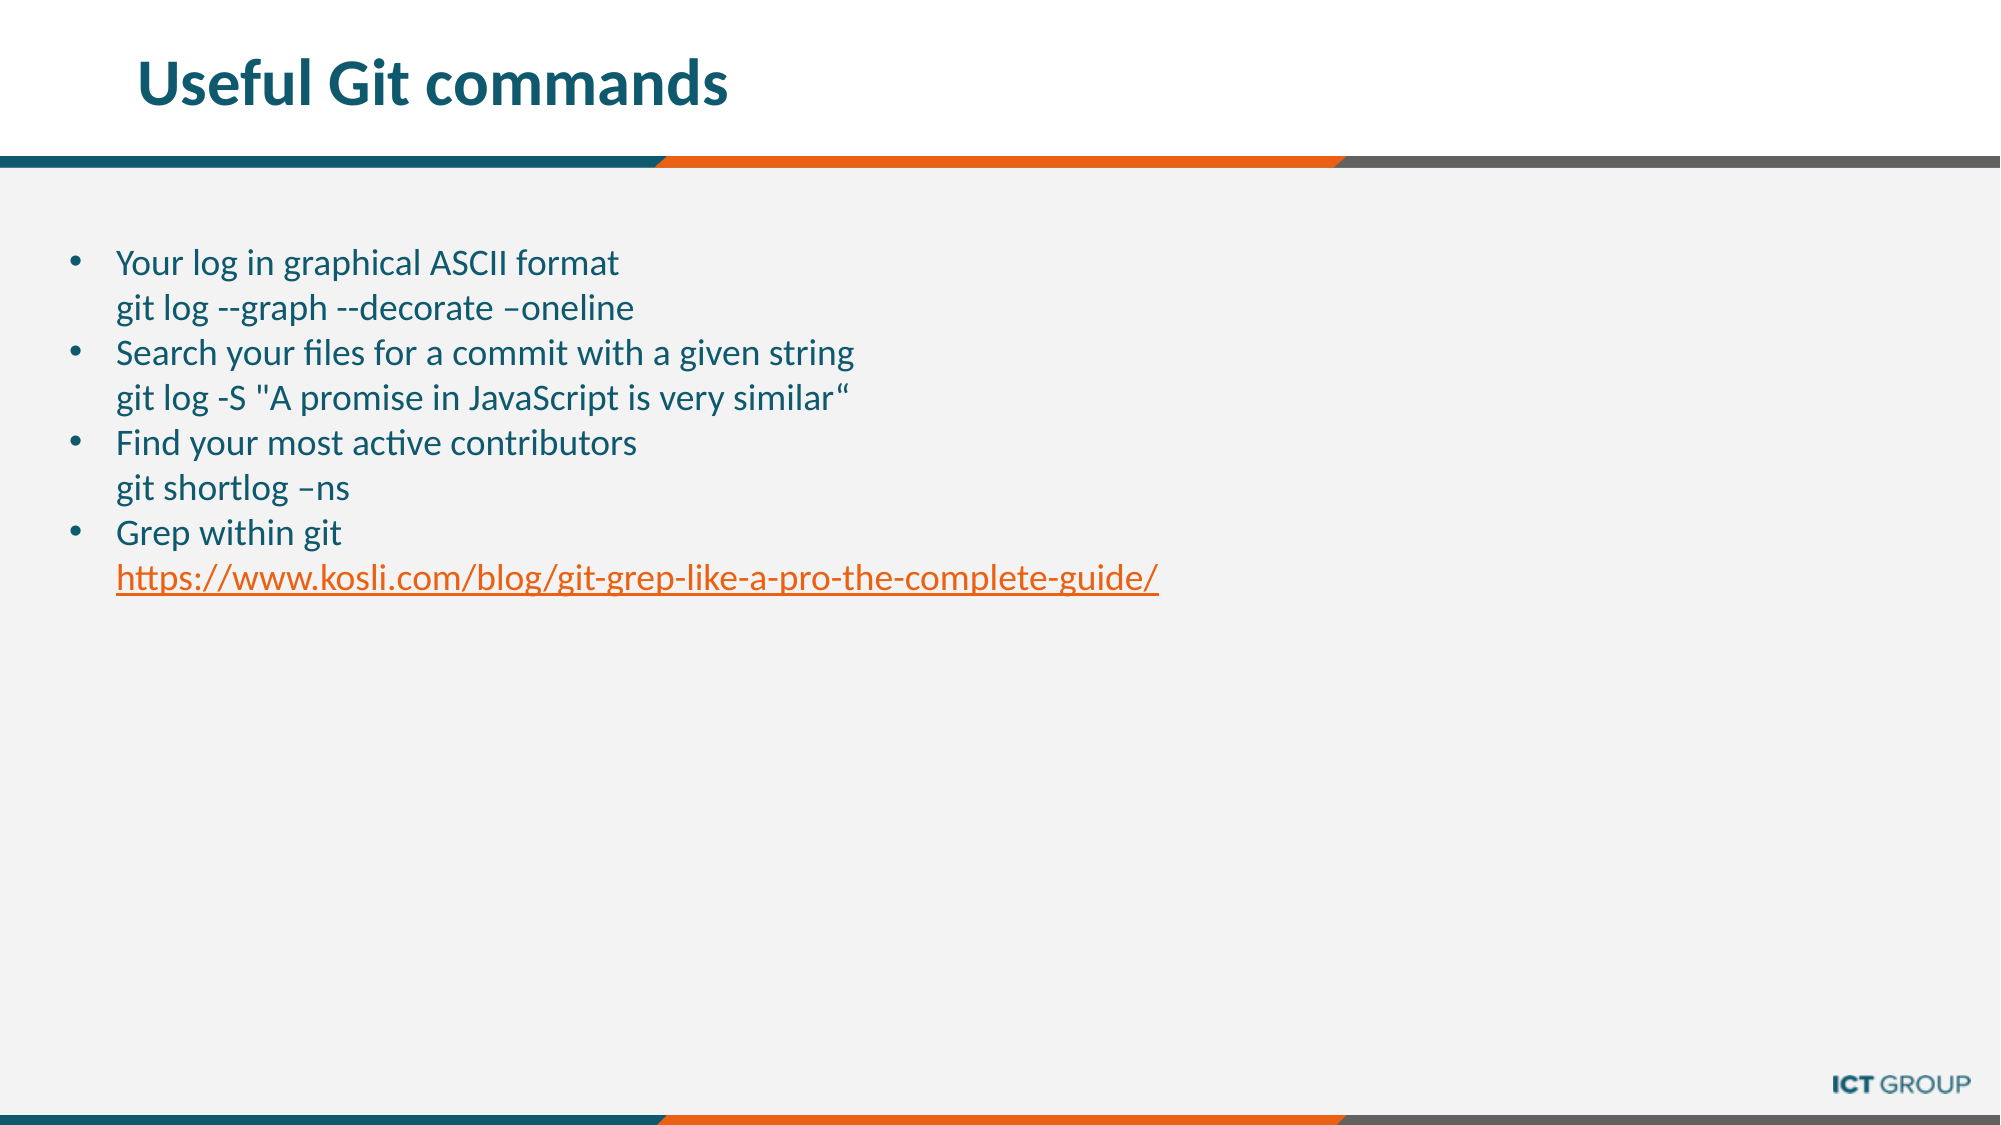

# Useful Git commands
Your log in graphical ASCII format
git log --graph --decorate –oneline
Search your files for a commit with a given string
git log -S "A promise in JavaScript is very similar“
Find your most active contributors
git shortlog –ns
Grep within git
https://www.kosli.com/blog/git-grep-like-a-pro-the-complete-guide/